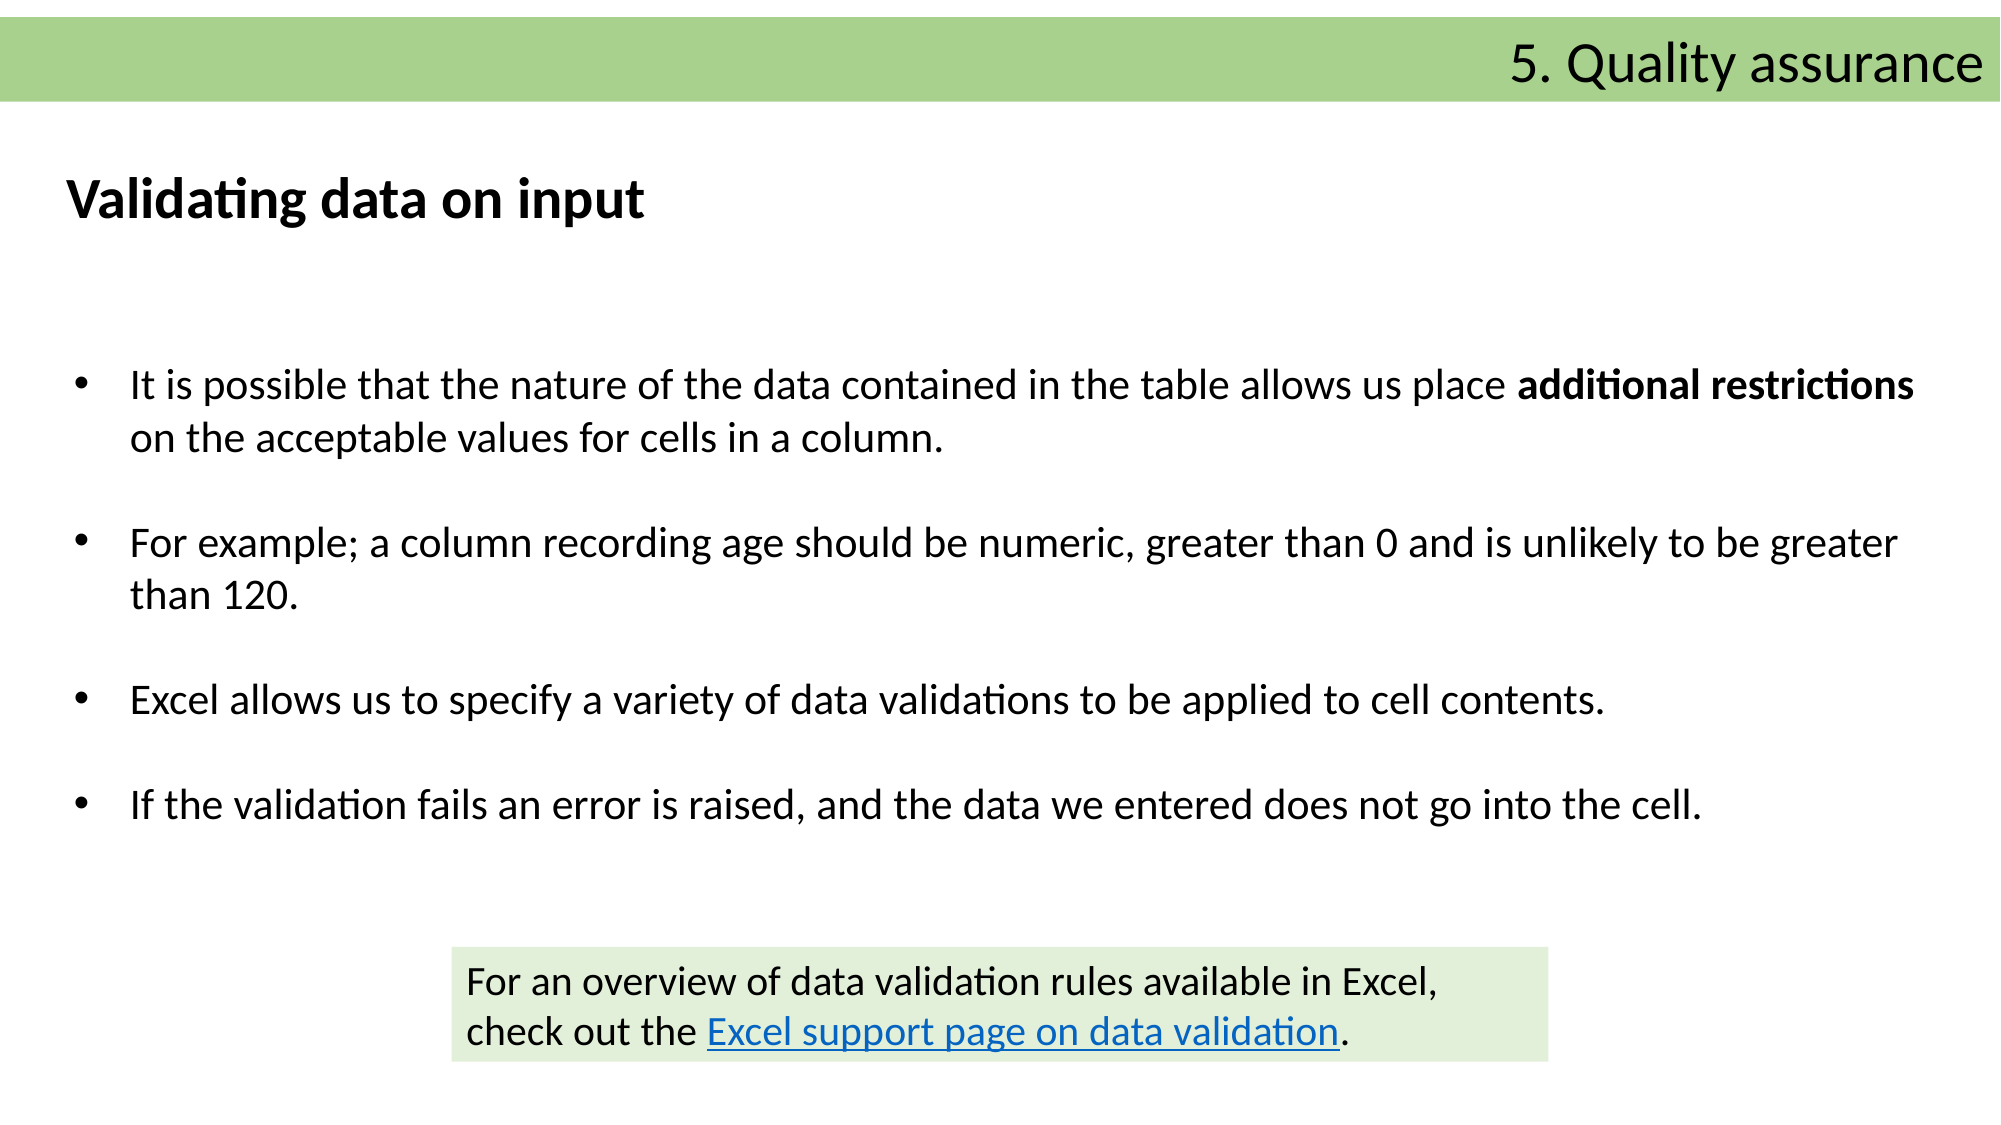

5. Quality assurance
Validating data on input
It is possible that the nature of the data contained in the table allows us place additional restrictions on the acceptable values for cells in a column.

For example; a column recording age should be numeric, greater than 0 and is unlikely to be greater than 120.

Excel allows us to specify a variety of data validations to be applied to cell contents.

If the validation fails an error is raised, and the data we entered does not go into the cell.

For an overview of data validation rules available in Excel, check out the Excel support page on data validation.